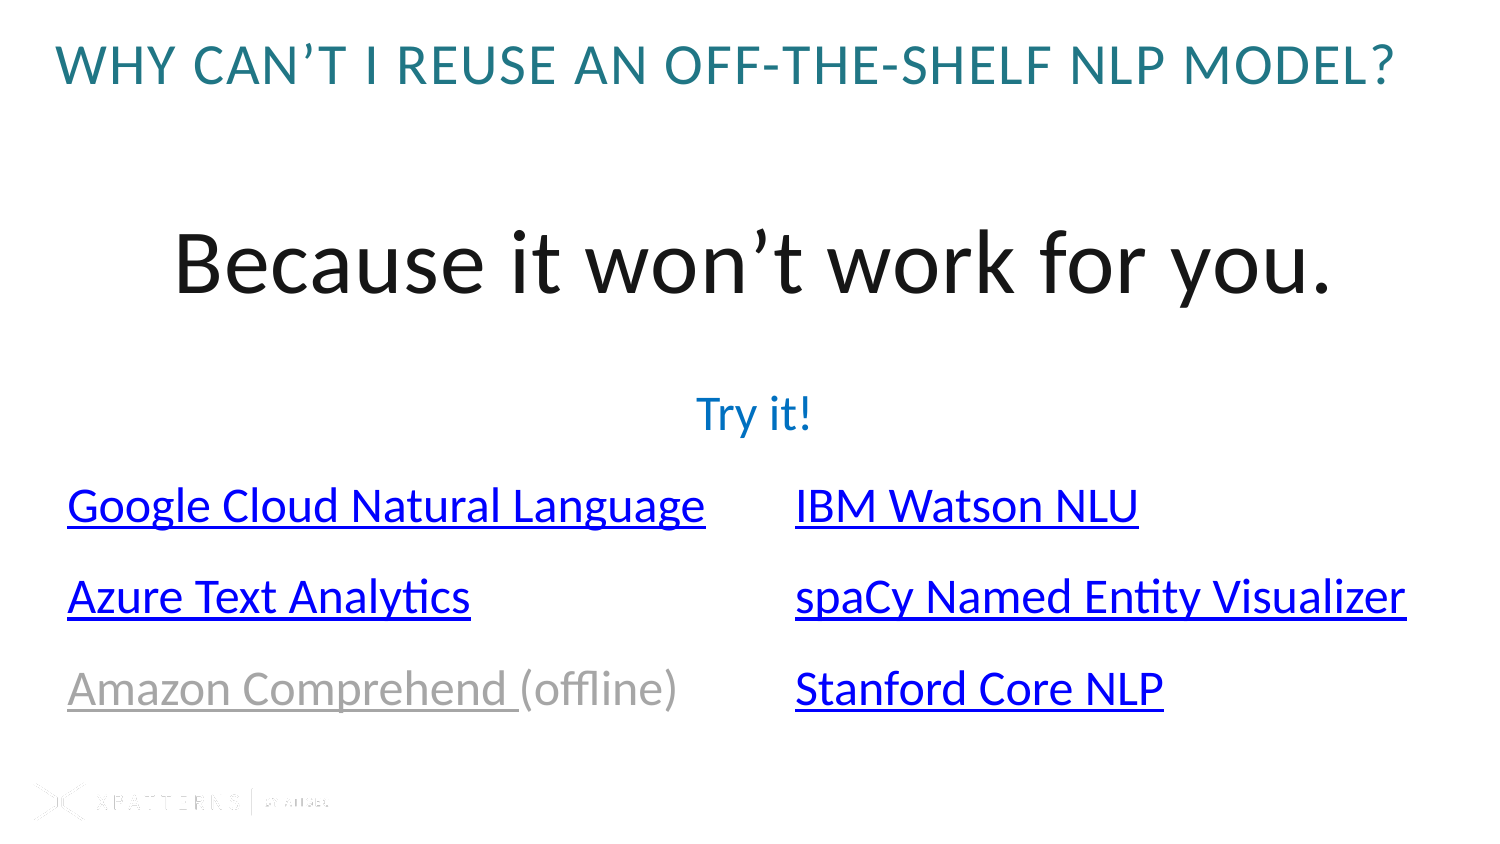

Why can’t I reuse an off-the-shelf nlp model?
Because it won’t work for you.

| Try it! |  |
| --- | --- |
| Google Cloud Natural Language | IBM Watson NLU |
| Azure Text Analytics | spaCy Named Entity Visualizer |
| Amazon Comprehend (offline) | Stanford Core NLP |
|  |  |